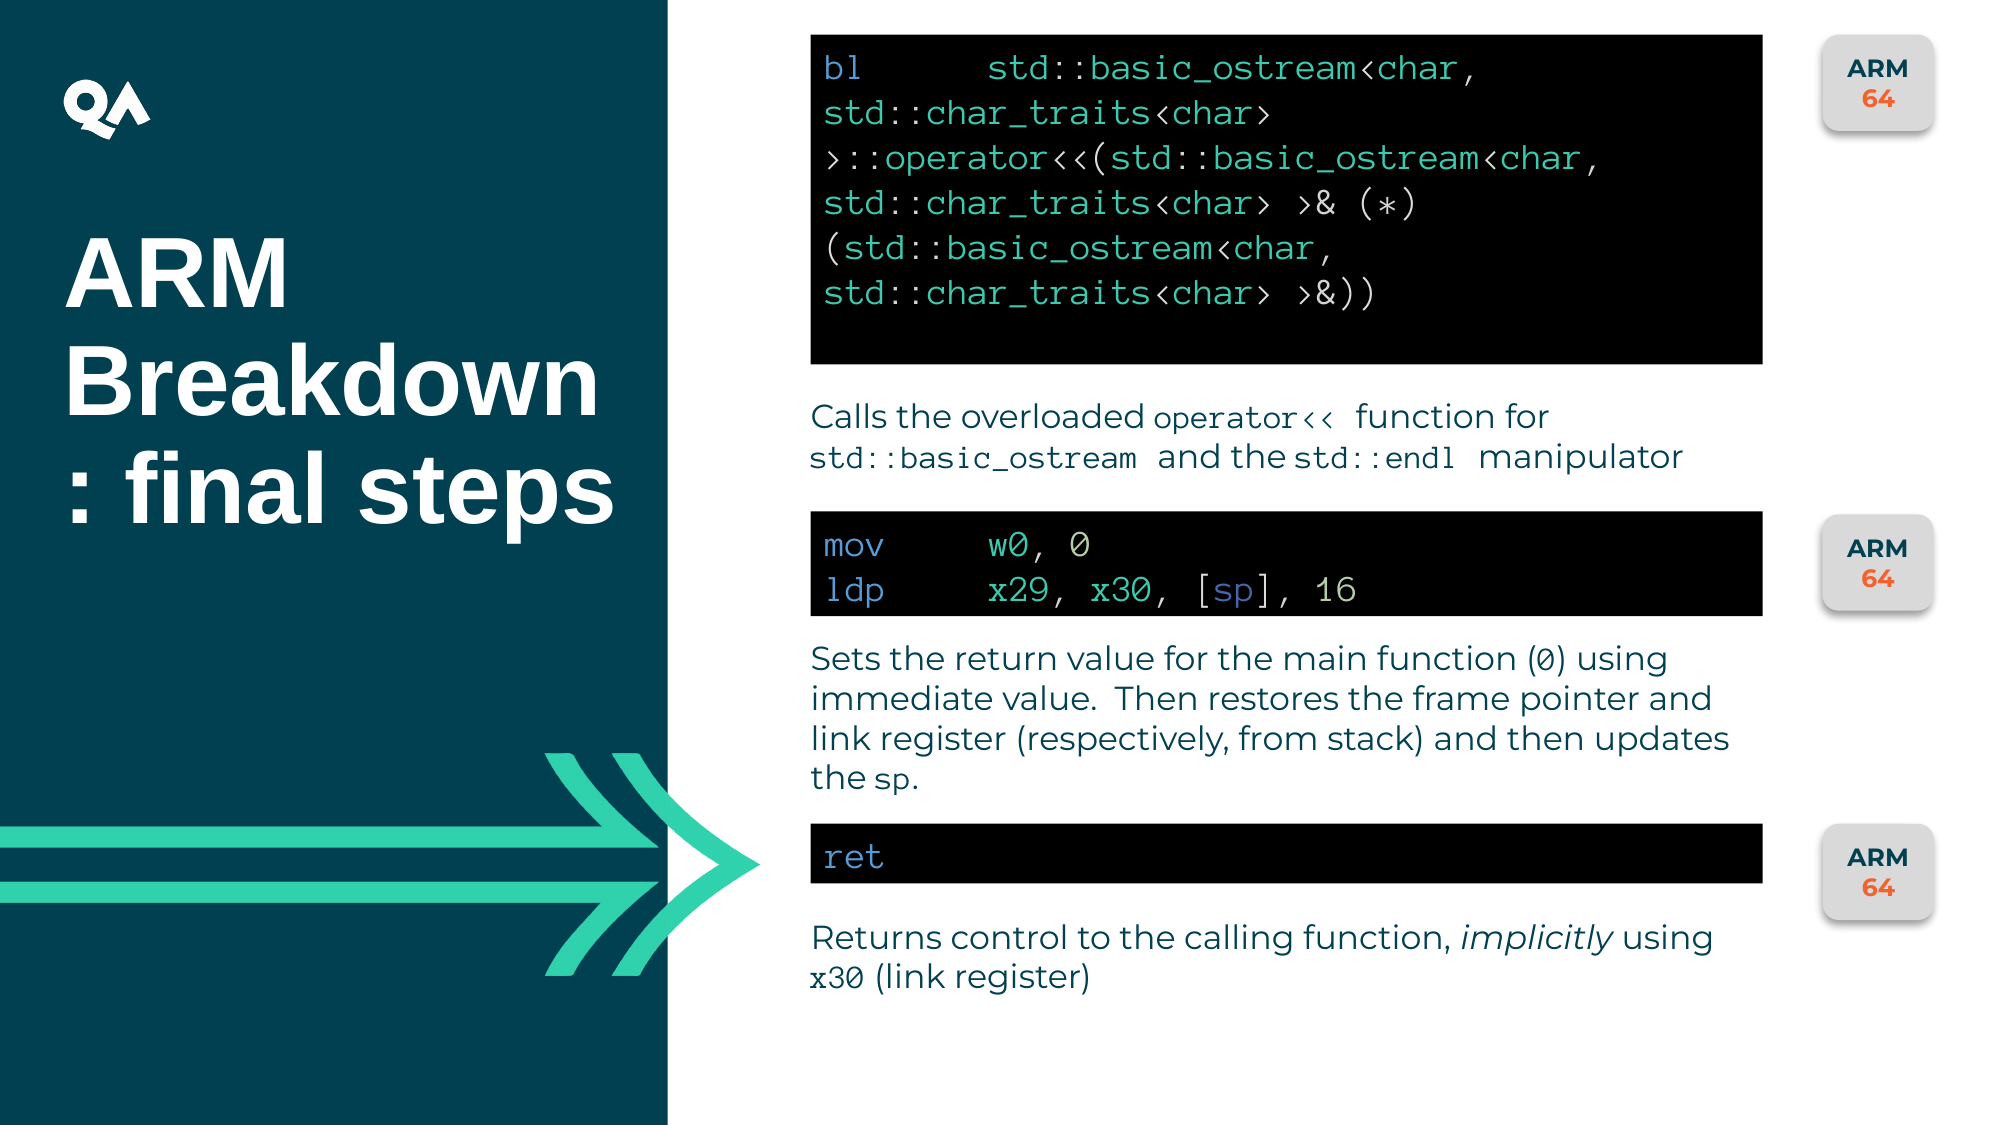

bl      std::basic_ostream<char, std::char_traits<char> >::operator<<(std::basic_ostream<char, std::char_traits<char> >& (*)(std::basic_ostream<char, std::char_traits<char> >&))

ARM64
ARM Breakdown: final steps

Calls the overloaded operator<< function for std::basic_ostream and the std::endl manipulator
mov     w0, 0
ldp     x29, x30, [sp], 16
ARM64
Sets the return value for the main function (0) using immediate value.  Then restores the frame pointer and link register (respectively, from stack) and then updates the sp.
ret
ARM64
Returns control to the calling function, implicitly using x30 (link register)